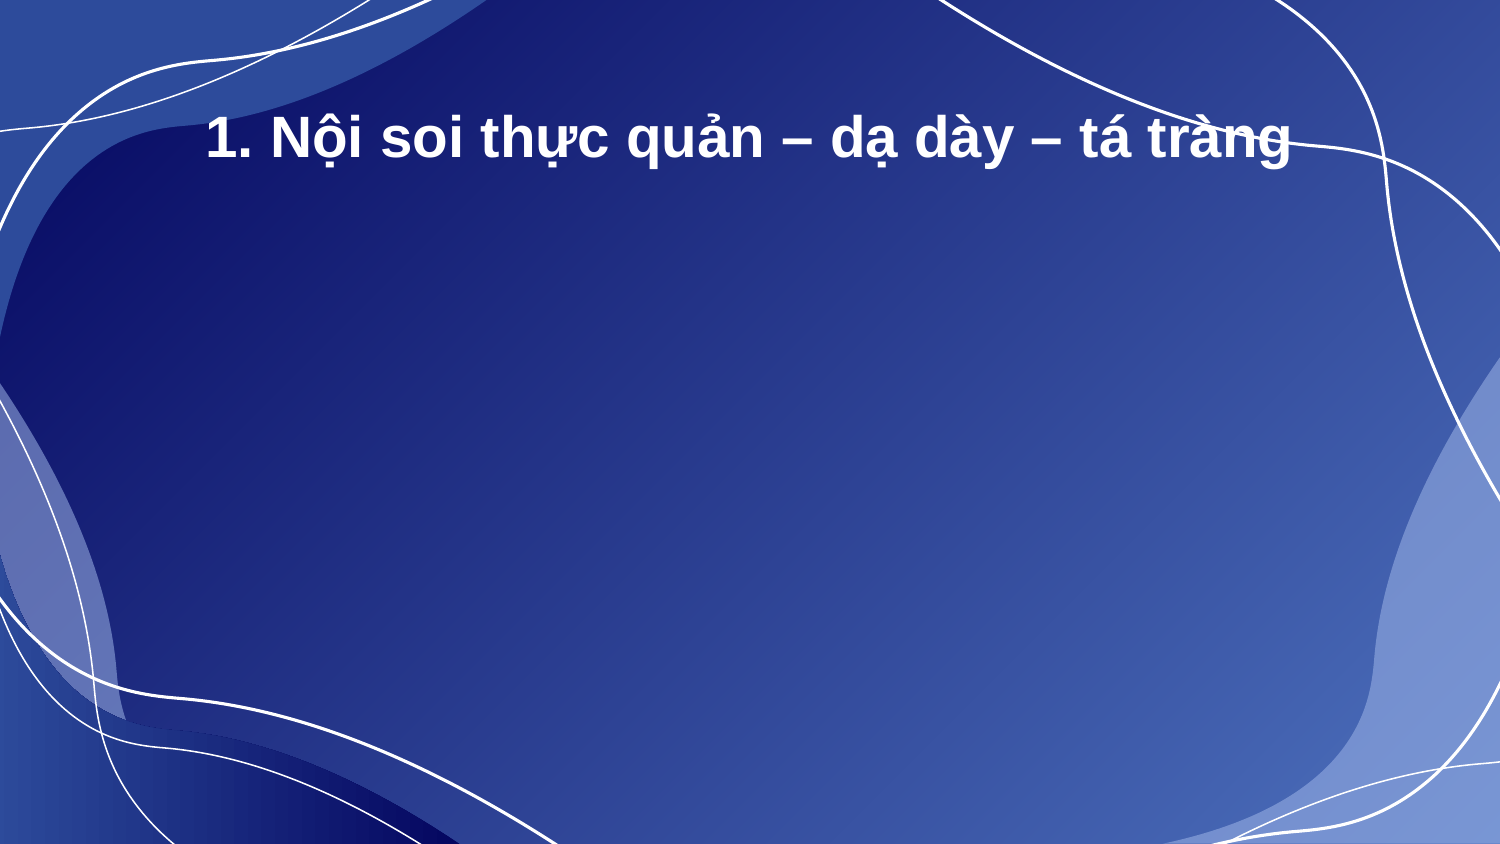

# 1. Nội soi thực quản – dạ dày – tá tràng